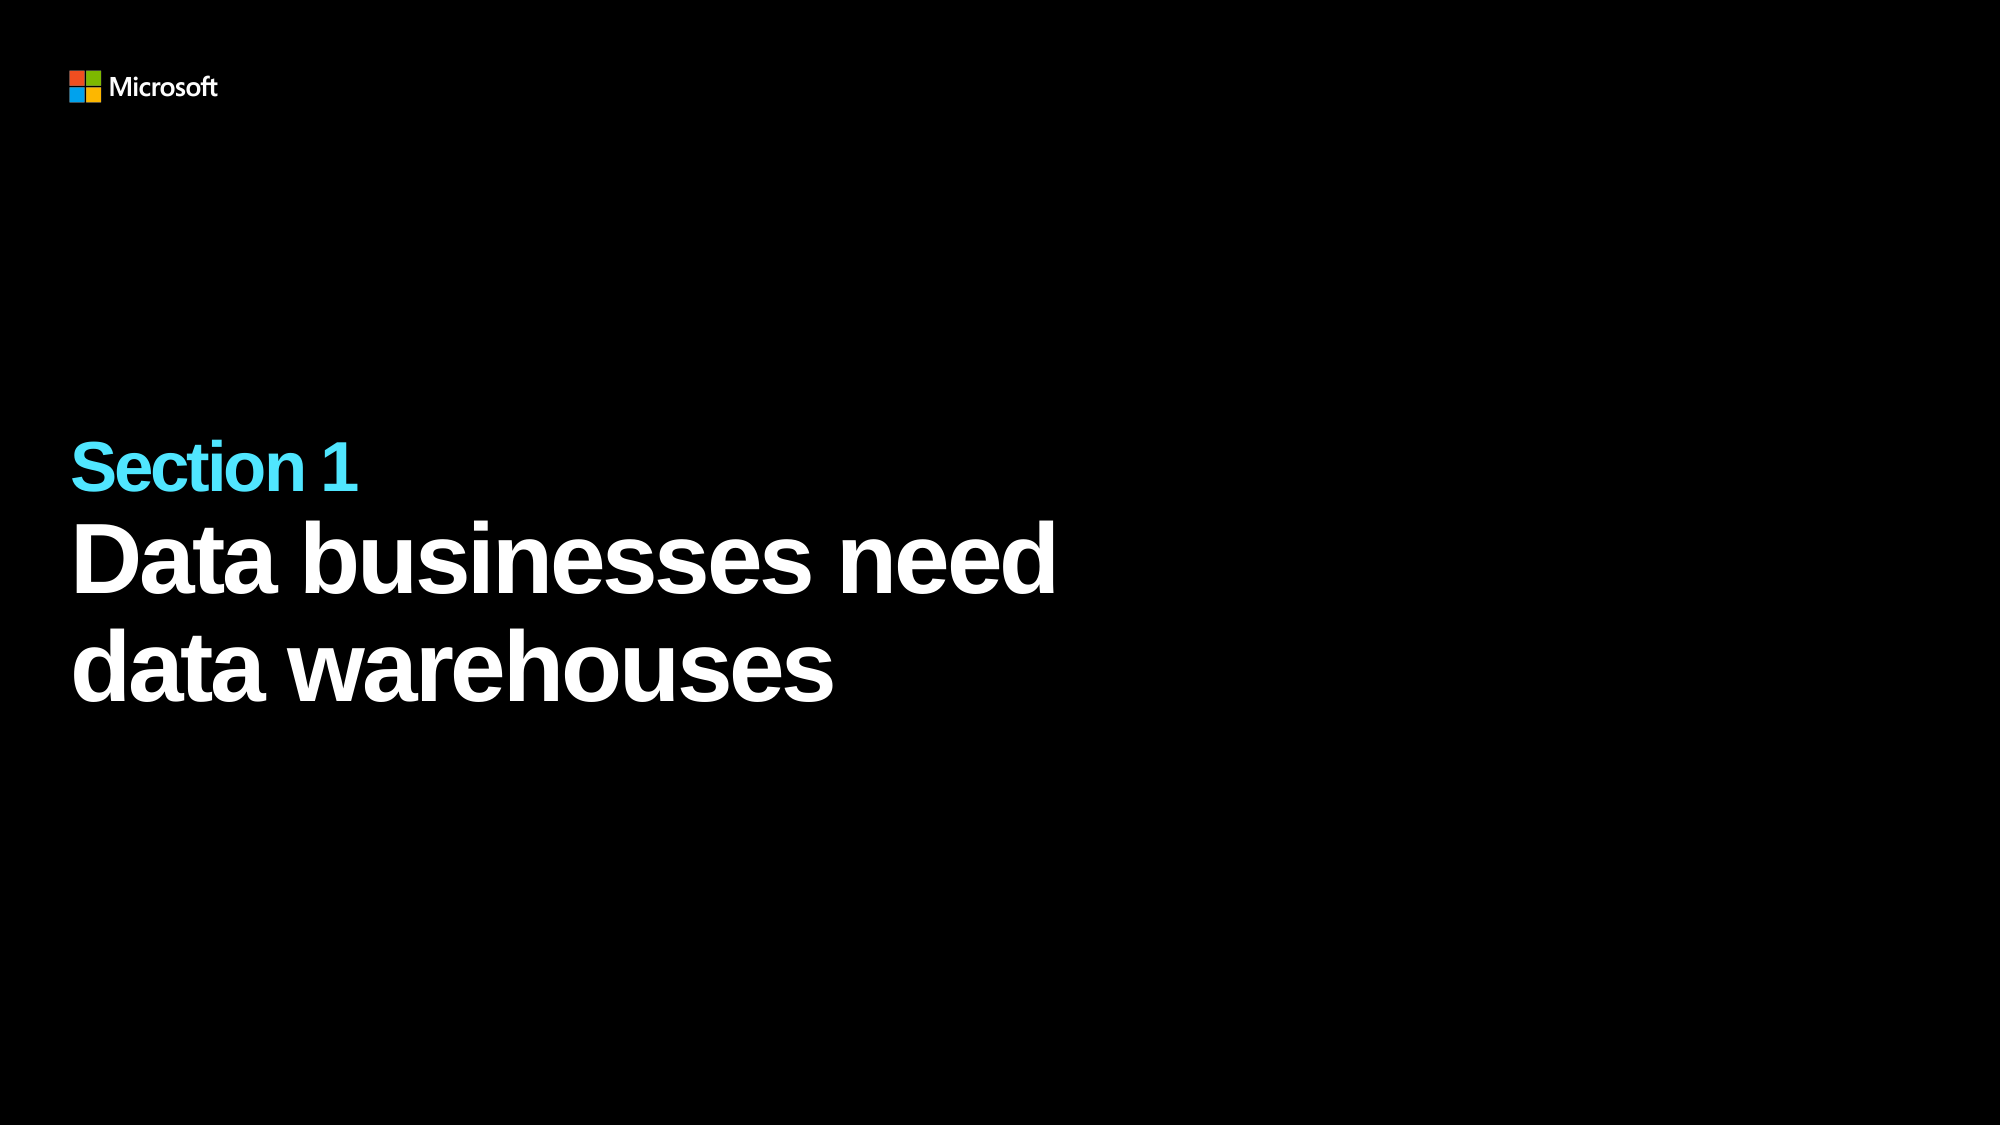

# Section 1 Data businesses need data warehouses